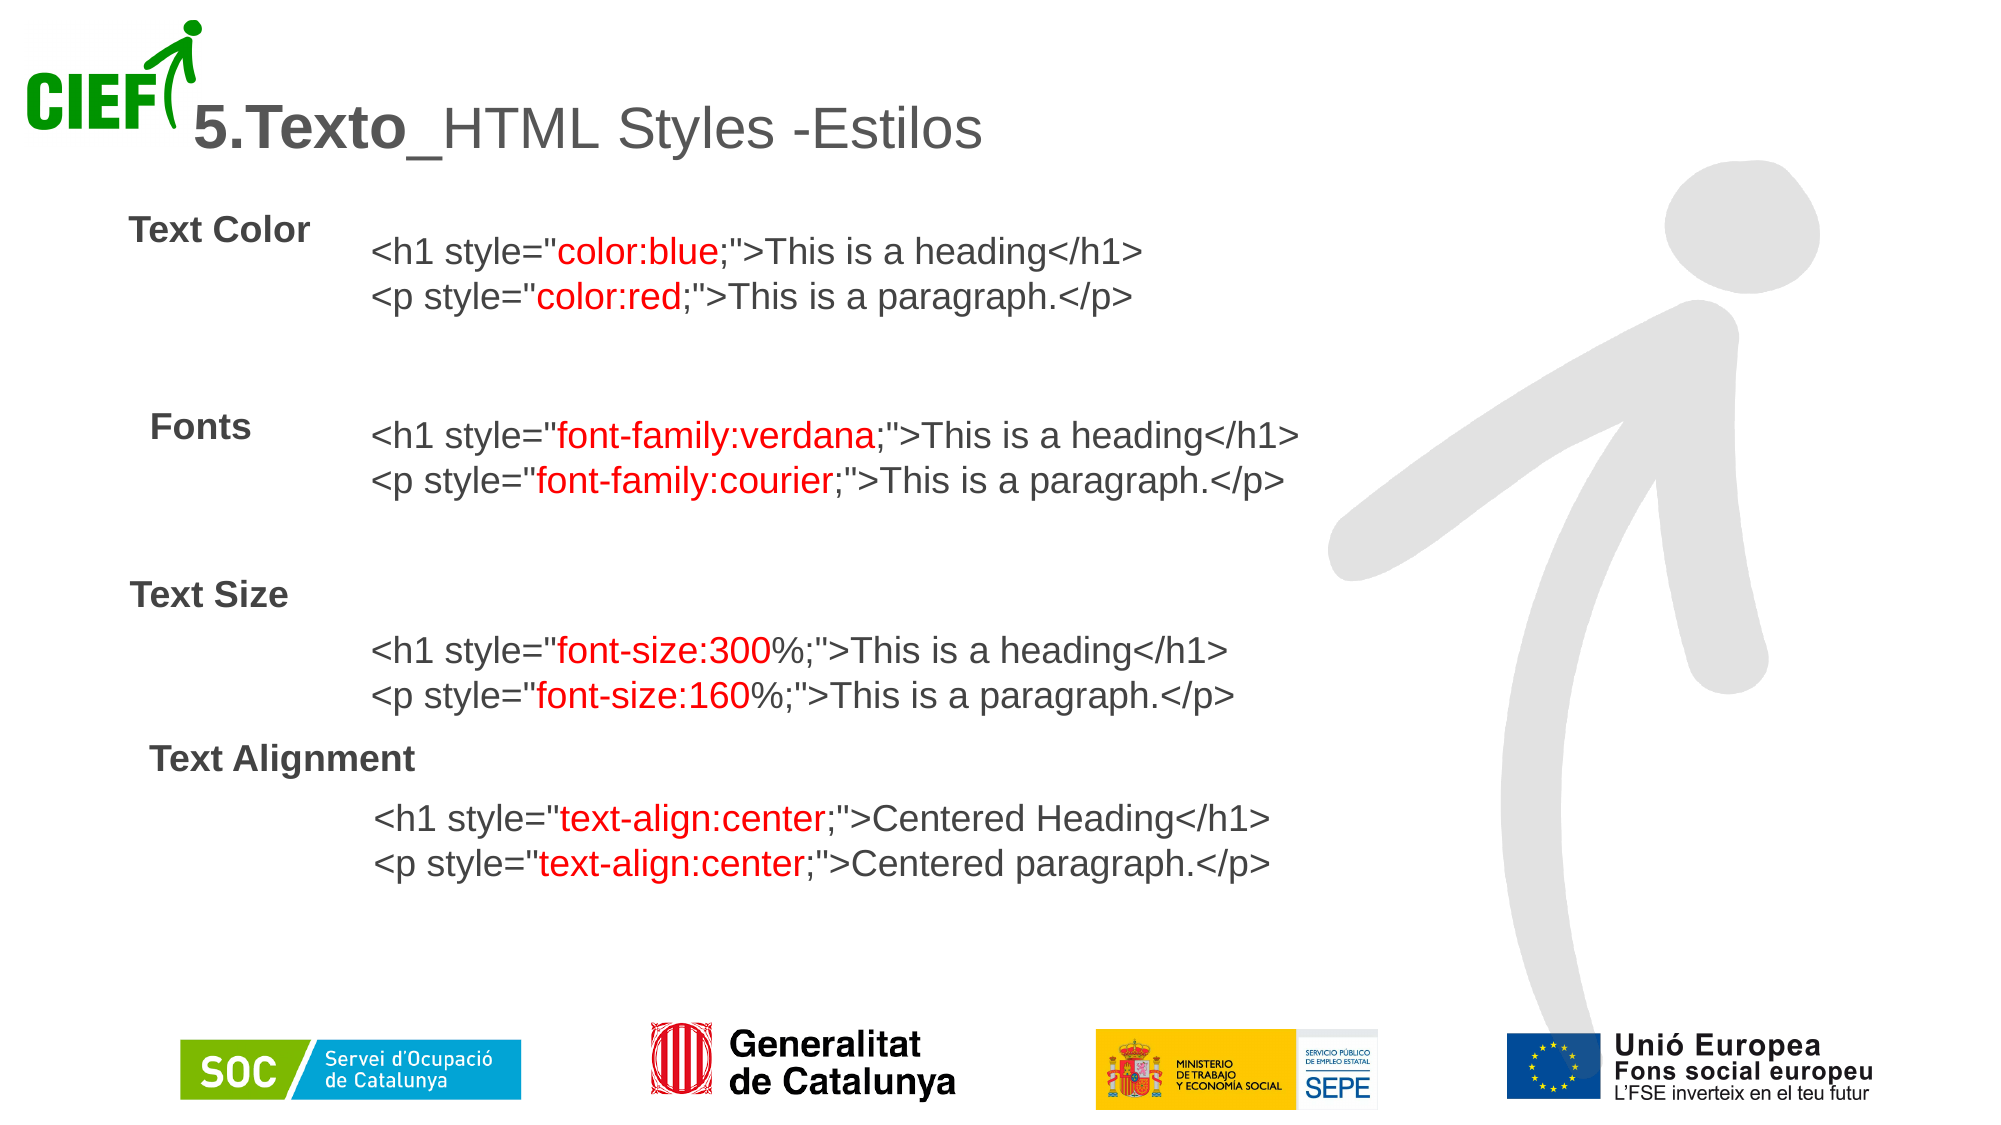

# 5.Texto_HTML Styles -Estilos
Text Color

<h1 style="color:blue;">This is a heading</h1>
<p style="color:red;">This is a paragraph.</p>
Fonts
<h1 style="font-family:verdana;">This is a heading</h1>
<p style="font-family:courier;">This is a paragraph.</p>
Text Size

<h1 style="font-size:300%;">This is a heading</h1>
<p style="font-size:160%;">This is a paragraph.</p>
Text Alignment

<h1 style="text-align:center;">Centered Heading</h1>
<p style="text-align:center;">Centered paragraph.</p>
47